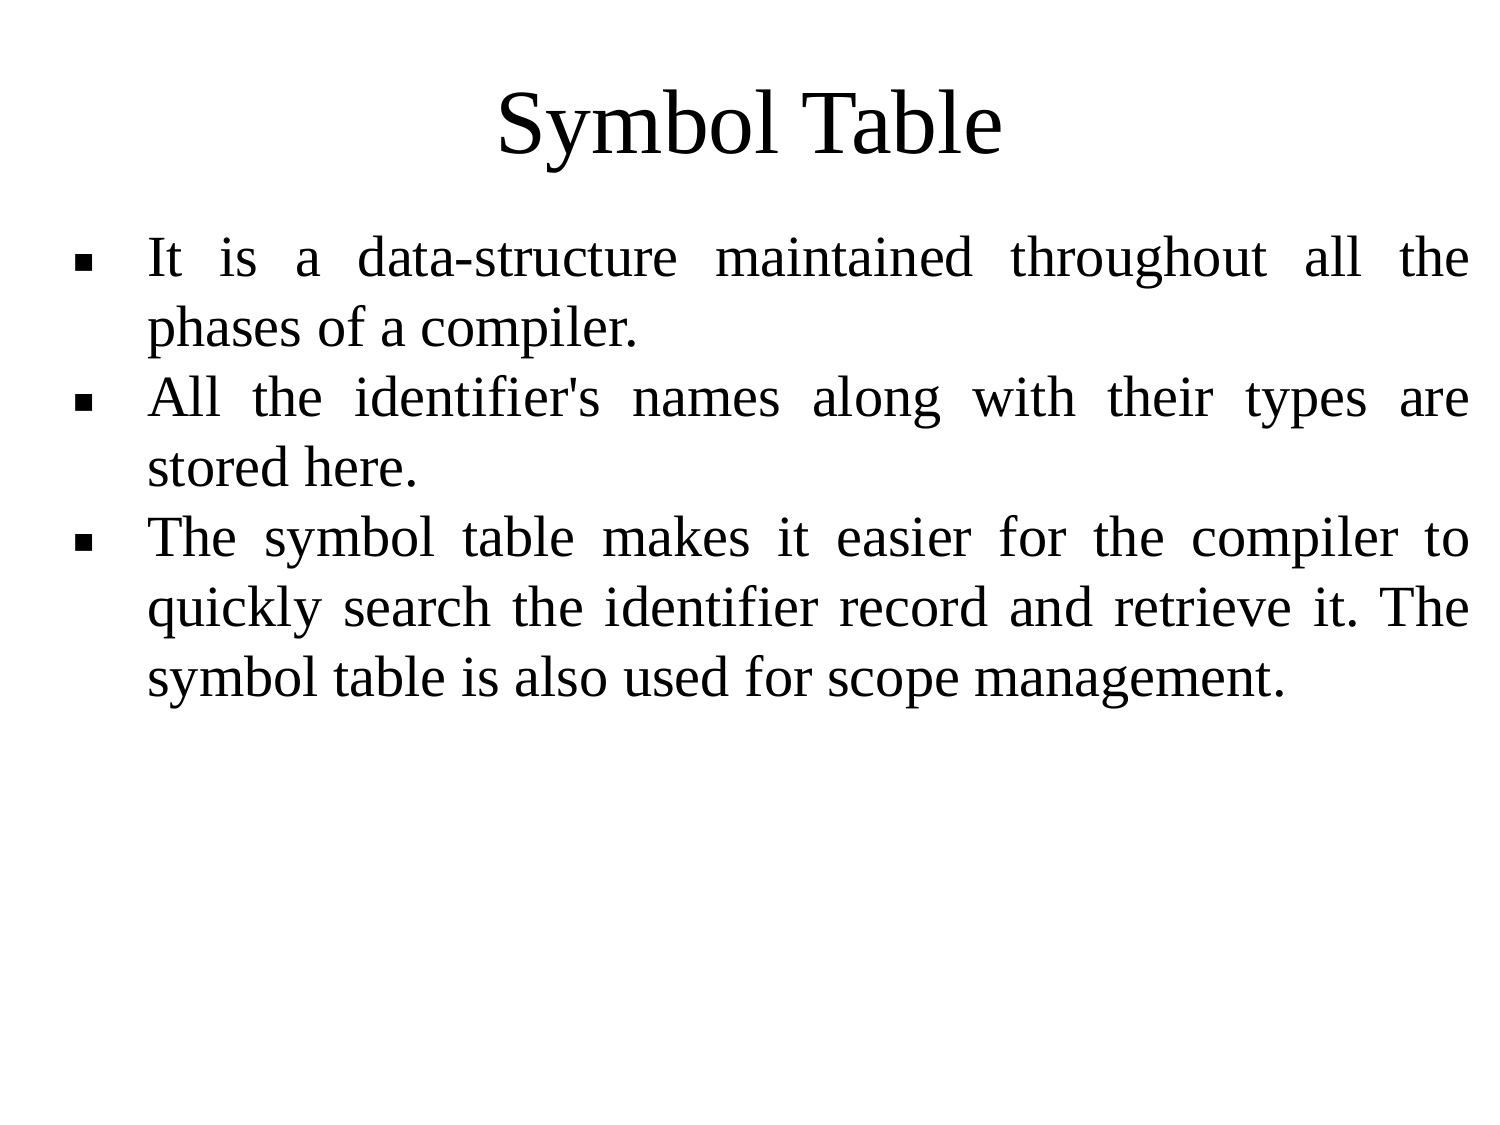

Symbol Table
It is a data-structure maintained throughout all the phases of a compiler.
All the identifier's names along with their types are stored here.
The symbol table makes it easier for the compiler to quickly search the identifier record and retrieve it. The symbol table is also used for scope management.